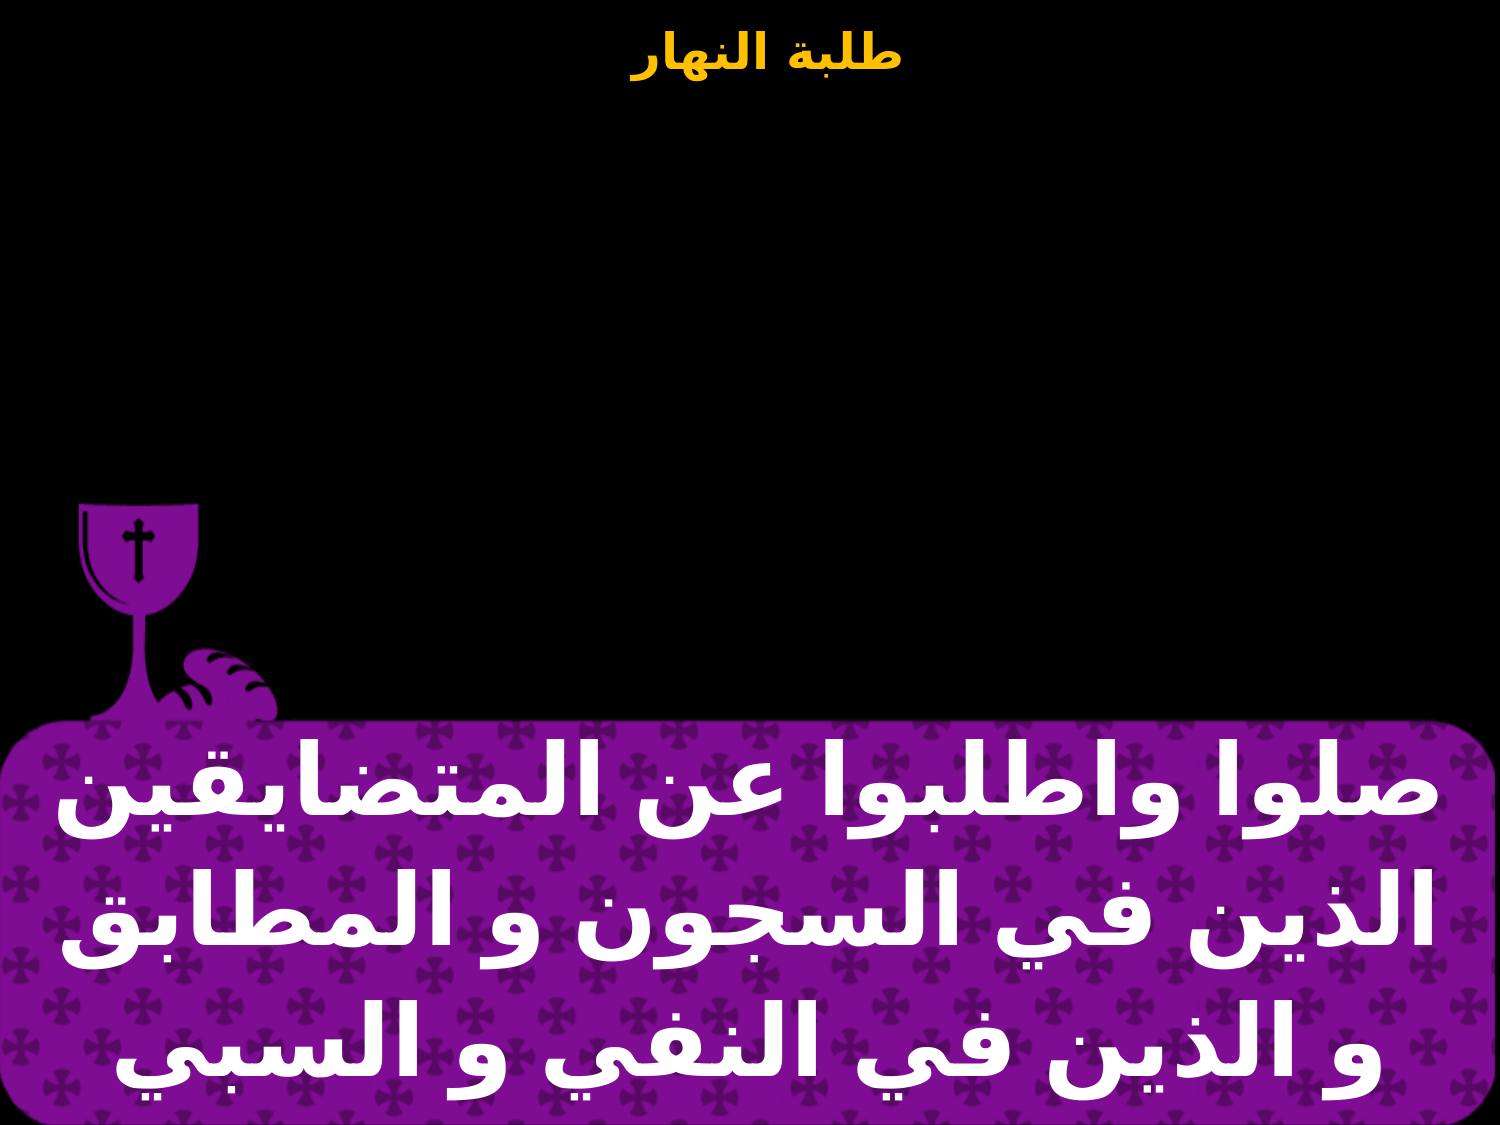

| صلوا واطلبوا عن المتضايقين الذين في السجون و المطابق و الذين في النفي و السبي |
| --- |